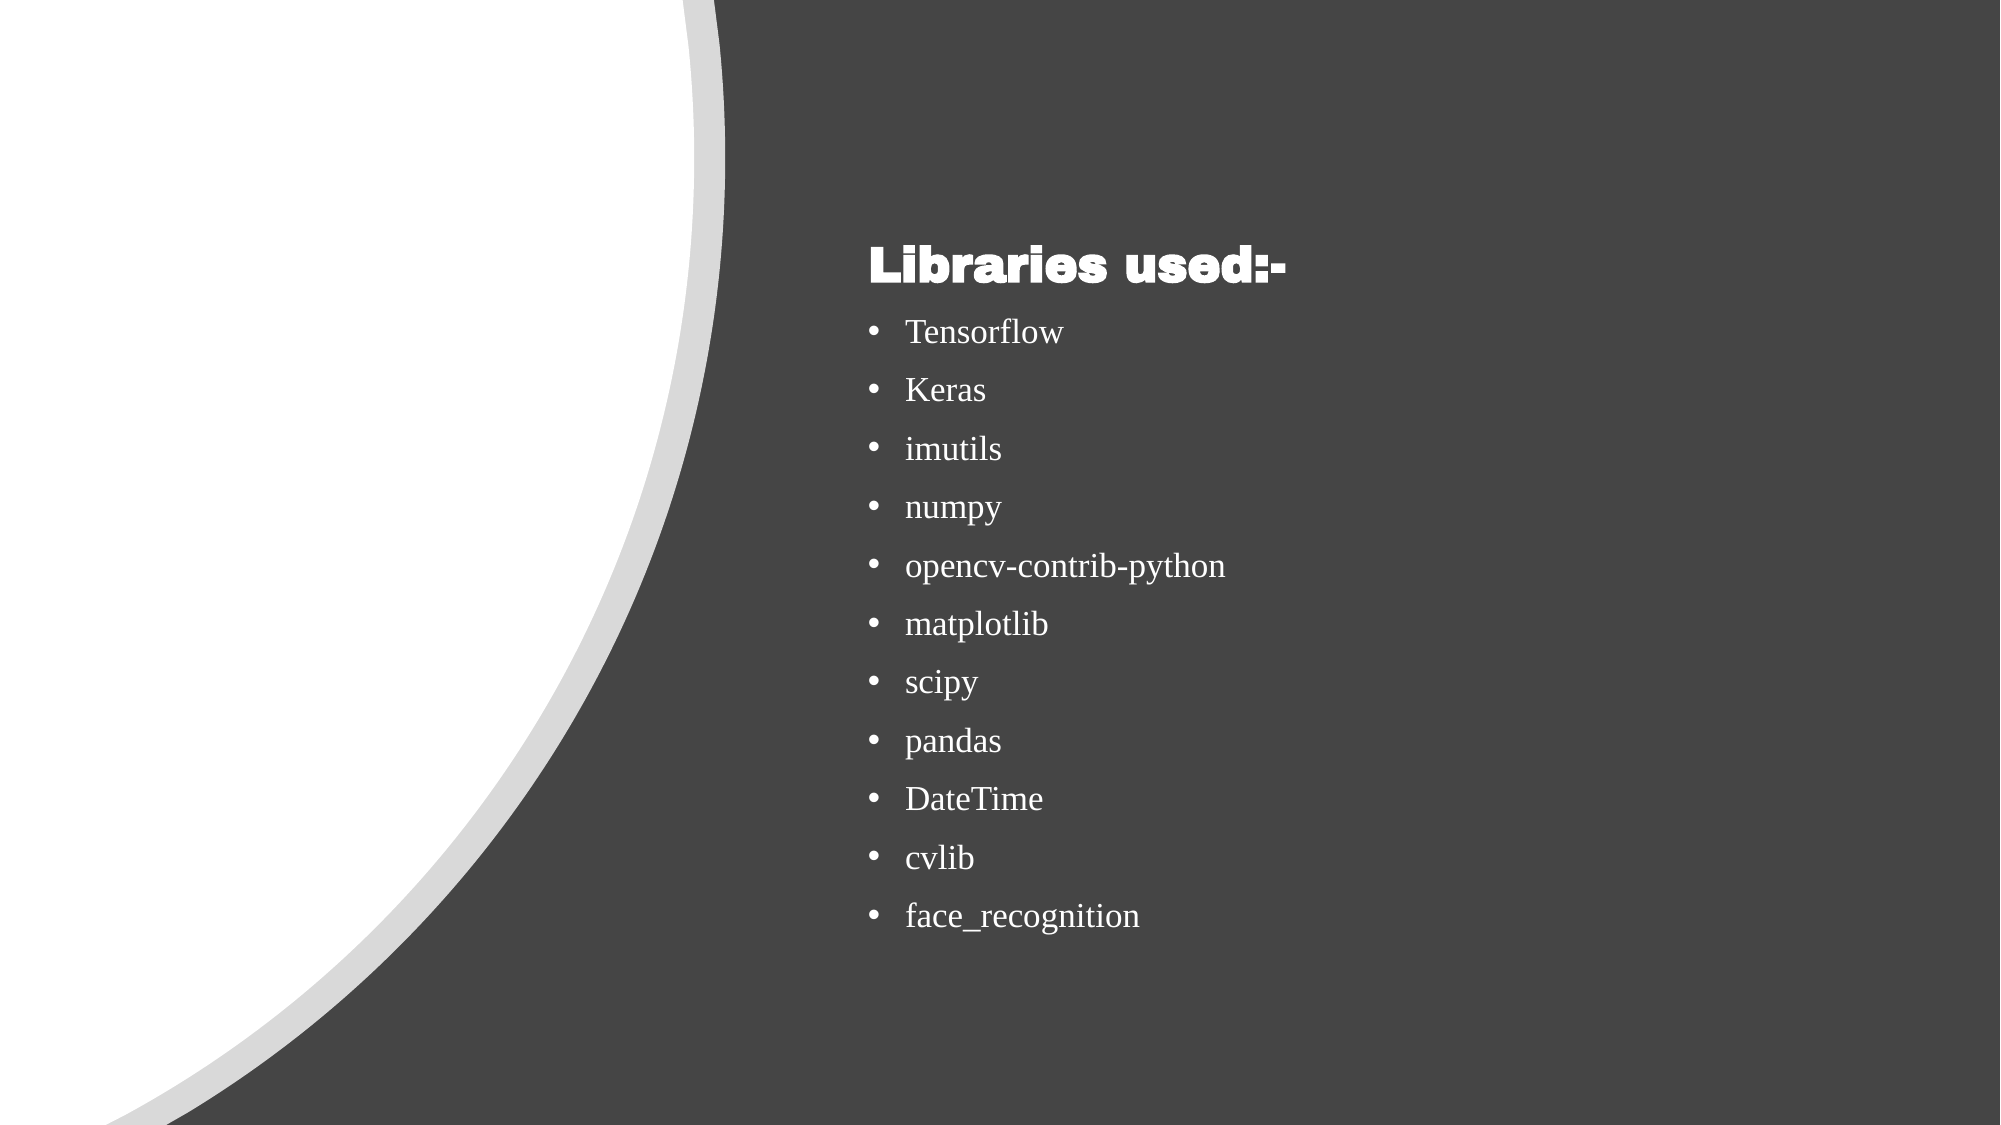

Libraries used:-
Tensorflow
Keras
imutils
numpy
opencv-contrib-python
matplotlib
scipy
pandas
DateTime
cvlib
face_recognition